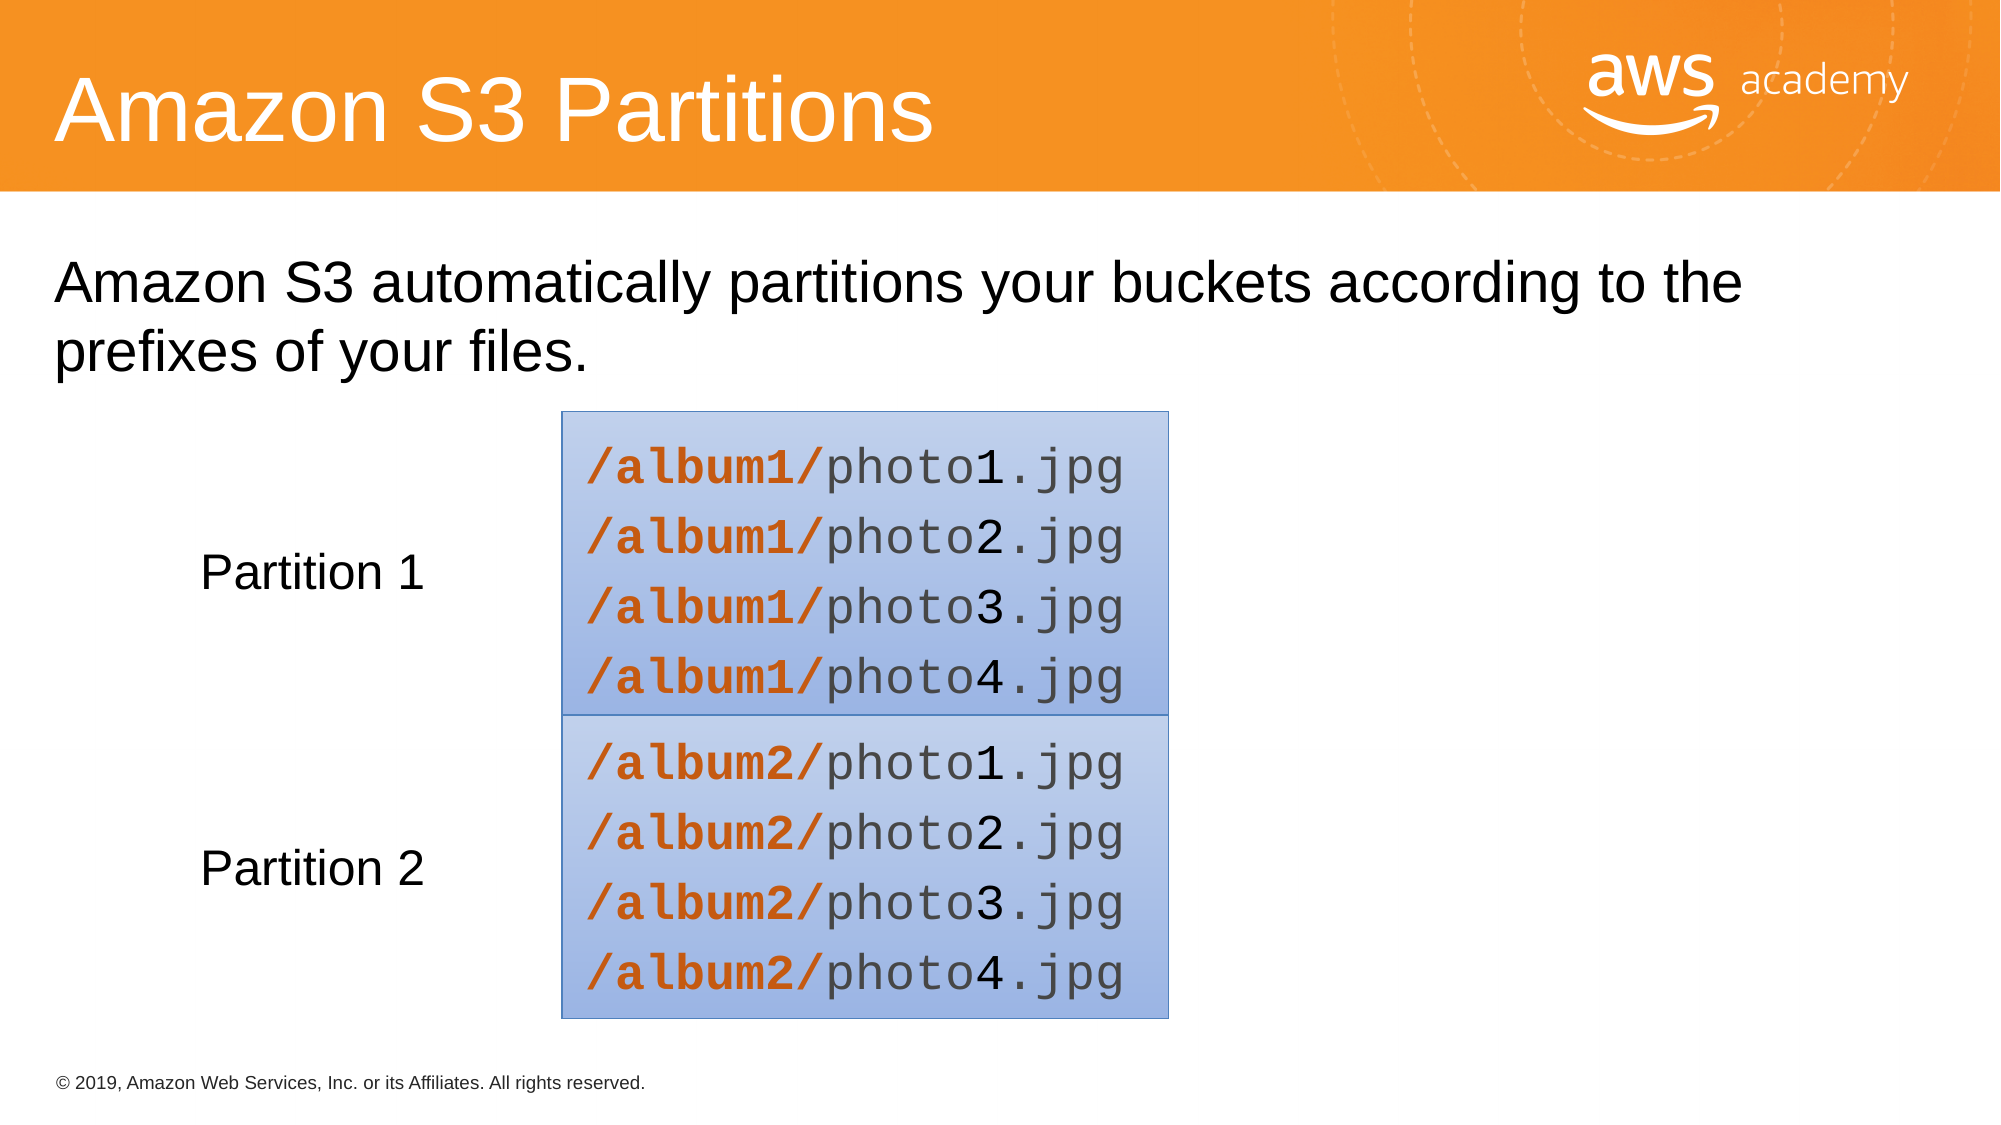

# Amazon S3 Partitions
Amazon S3 automatically partitions your buckets according to the prefixes of your files.

/album1/photo1.jpg
/album1/photo2.jpg
/album1/photo3.jpg
/album1/photo4.jpg
Partition 1

/album2/photo1.jpg
/album2/photo2.jpg
/album2/photo3.jpg
/album2/photo4.jpg
Partition 2